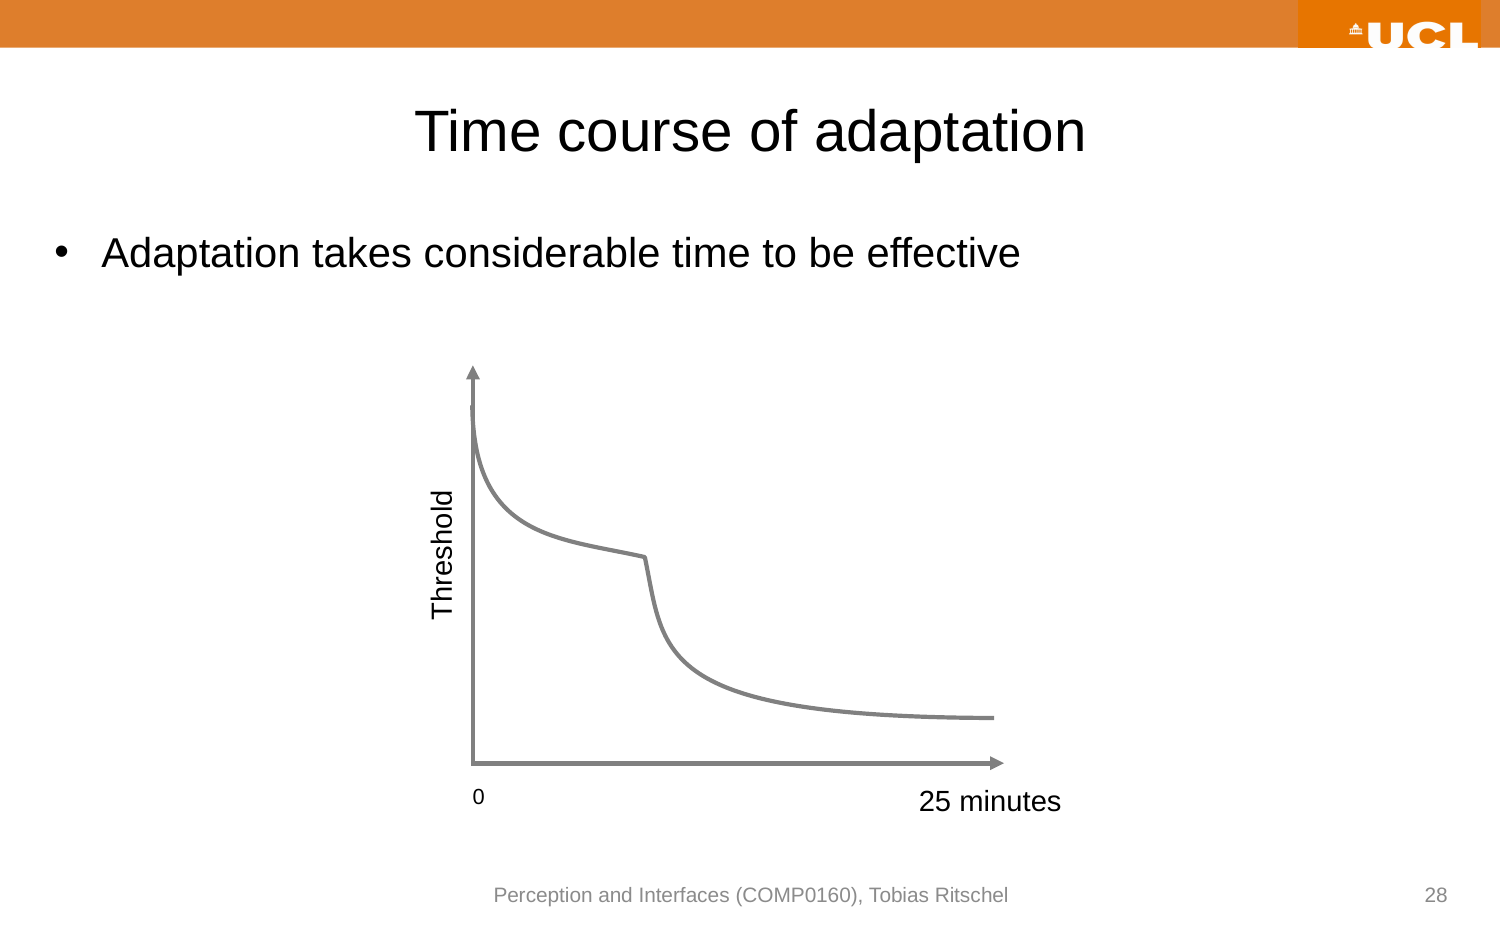

# Time course of adaptation
Adaptation takes considerable time to be effective

Threshold
0
25 minutes
Perception and Interfaces (COMP0160), Tobias Ritschel
28